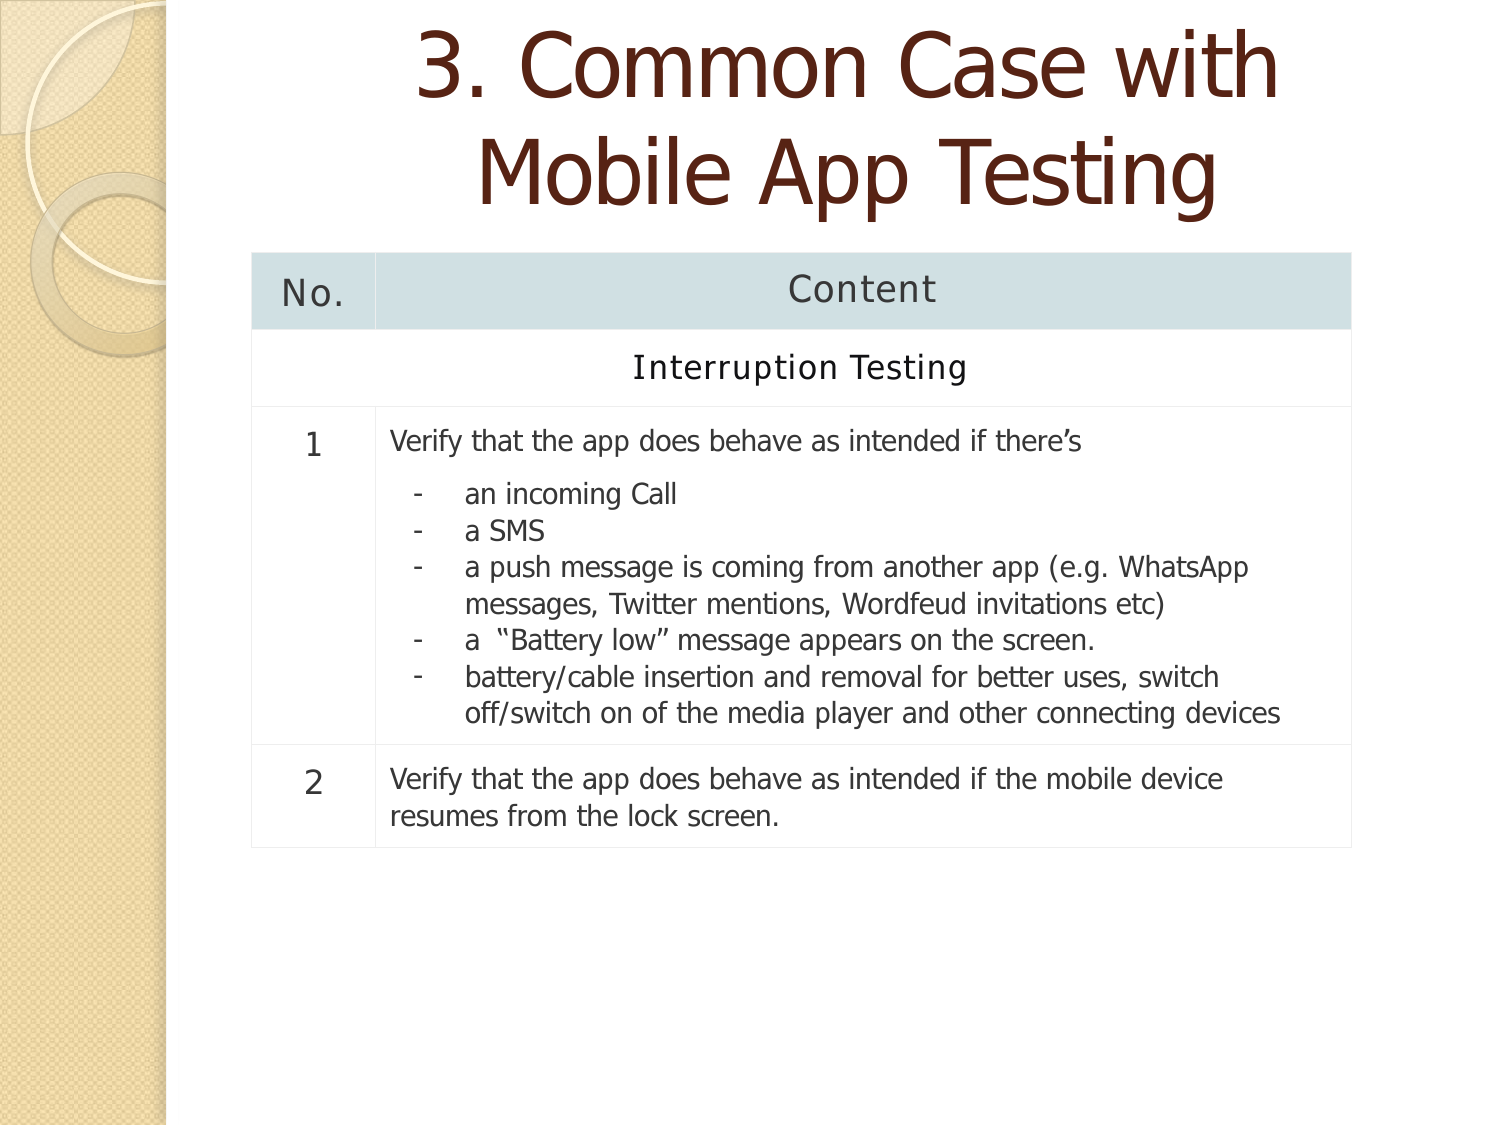

3. Common Case with
Mobile App Testing
| No. | Content |
| --- | --- |
| Interruption Testing |  |
| 1 | Verify that the app does behave as intended if there’s an incoming Call a SMS a push message is coming from another app (e.g. WhatsApp messages, Twitter mentions, Wordfeud invitations etc) a “Battery low” message appears on the screen. battery/cable insertion and removal for better uses, switch off/switch on of the media player and other connecting devices |
| 2 | Verify that the app does behave as intended if the mobile device resumes from the lock screen. |